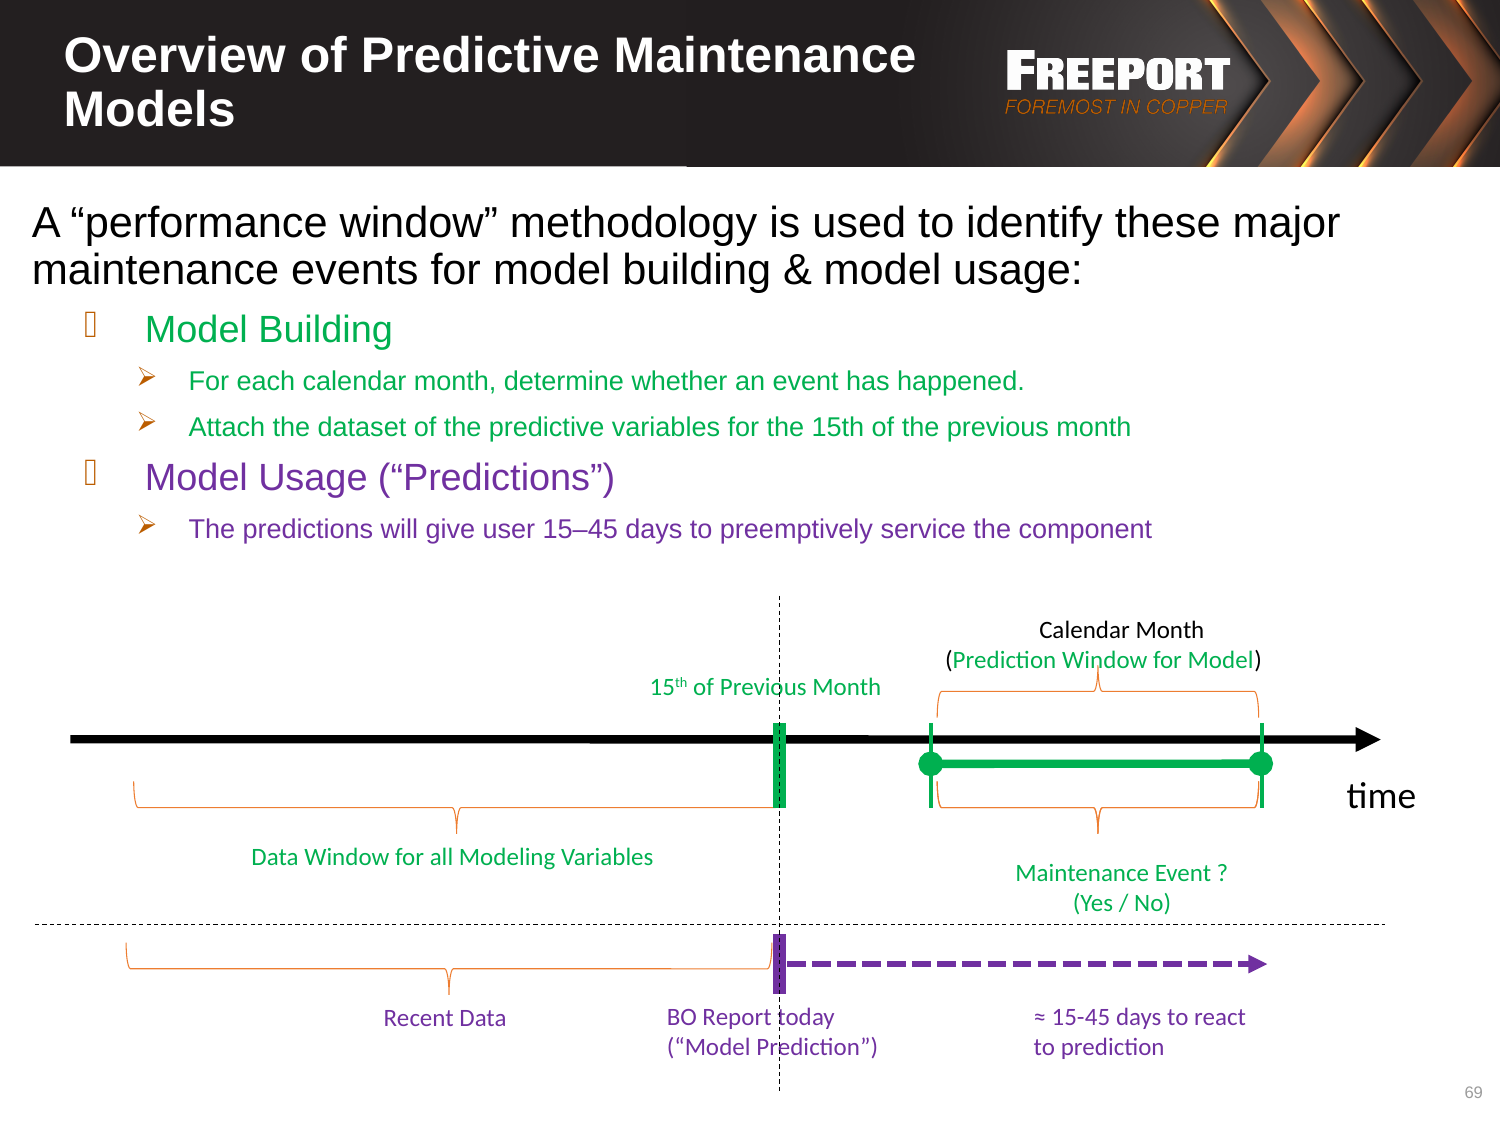

# Overview of Predictive Maintenance Models
A “performance window” methodology is used to identify these major maintenance events for model building & model usage:
Model Building
For each calendar month, determine whether an event has happened.
Attach the dataset of the predictive variables for the 15th of the previous month
Model Usage (“Predictions”)
The predictions will give user 15–45 days to preemptively service the component

Calendar Month
(Prediction Window for Model)

15th of Previous Month
time
Data Window for all Modeling Variables
Maintenance Event ?
(Yes / No)
BO Report today (“Model Prediction”)
≈ 15-45 days to react to prediction
Recent Data
69